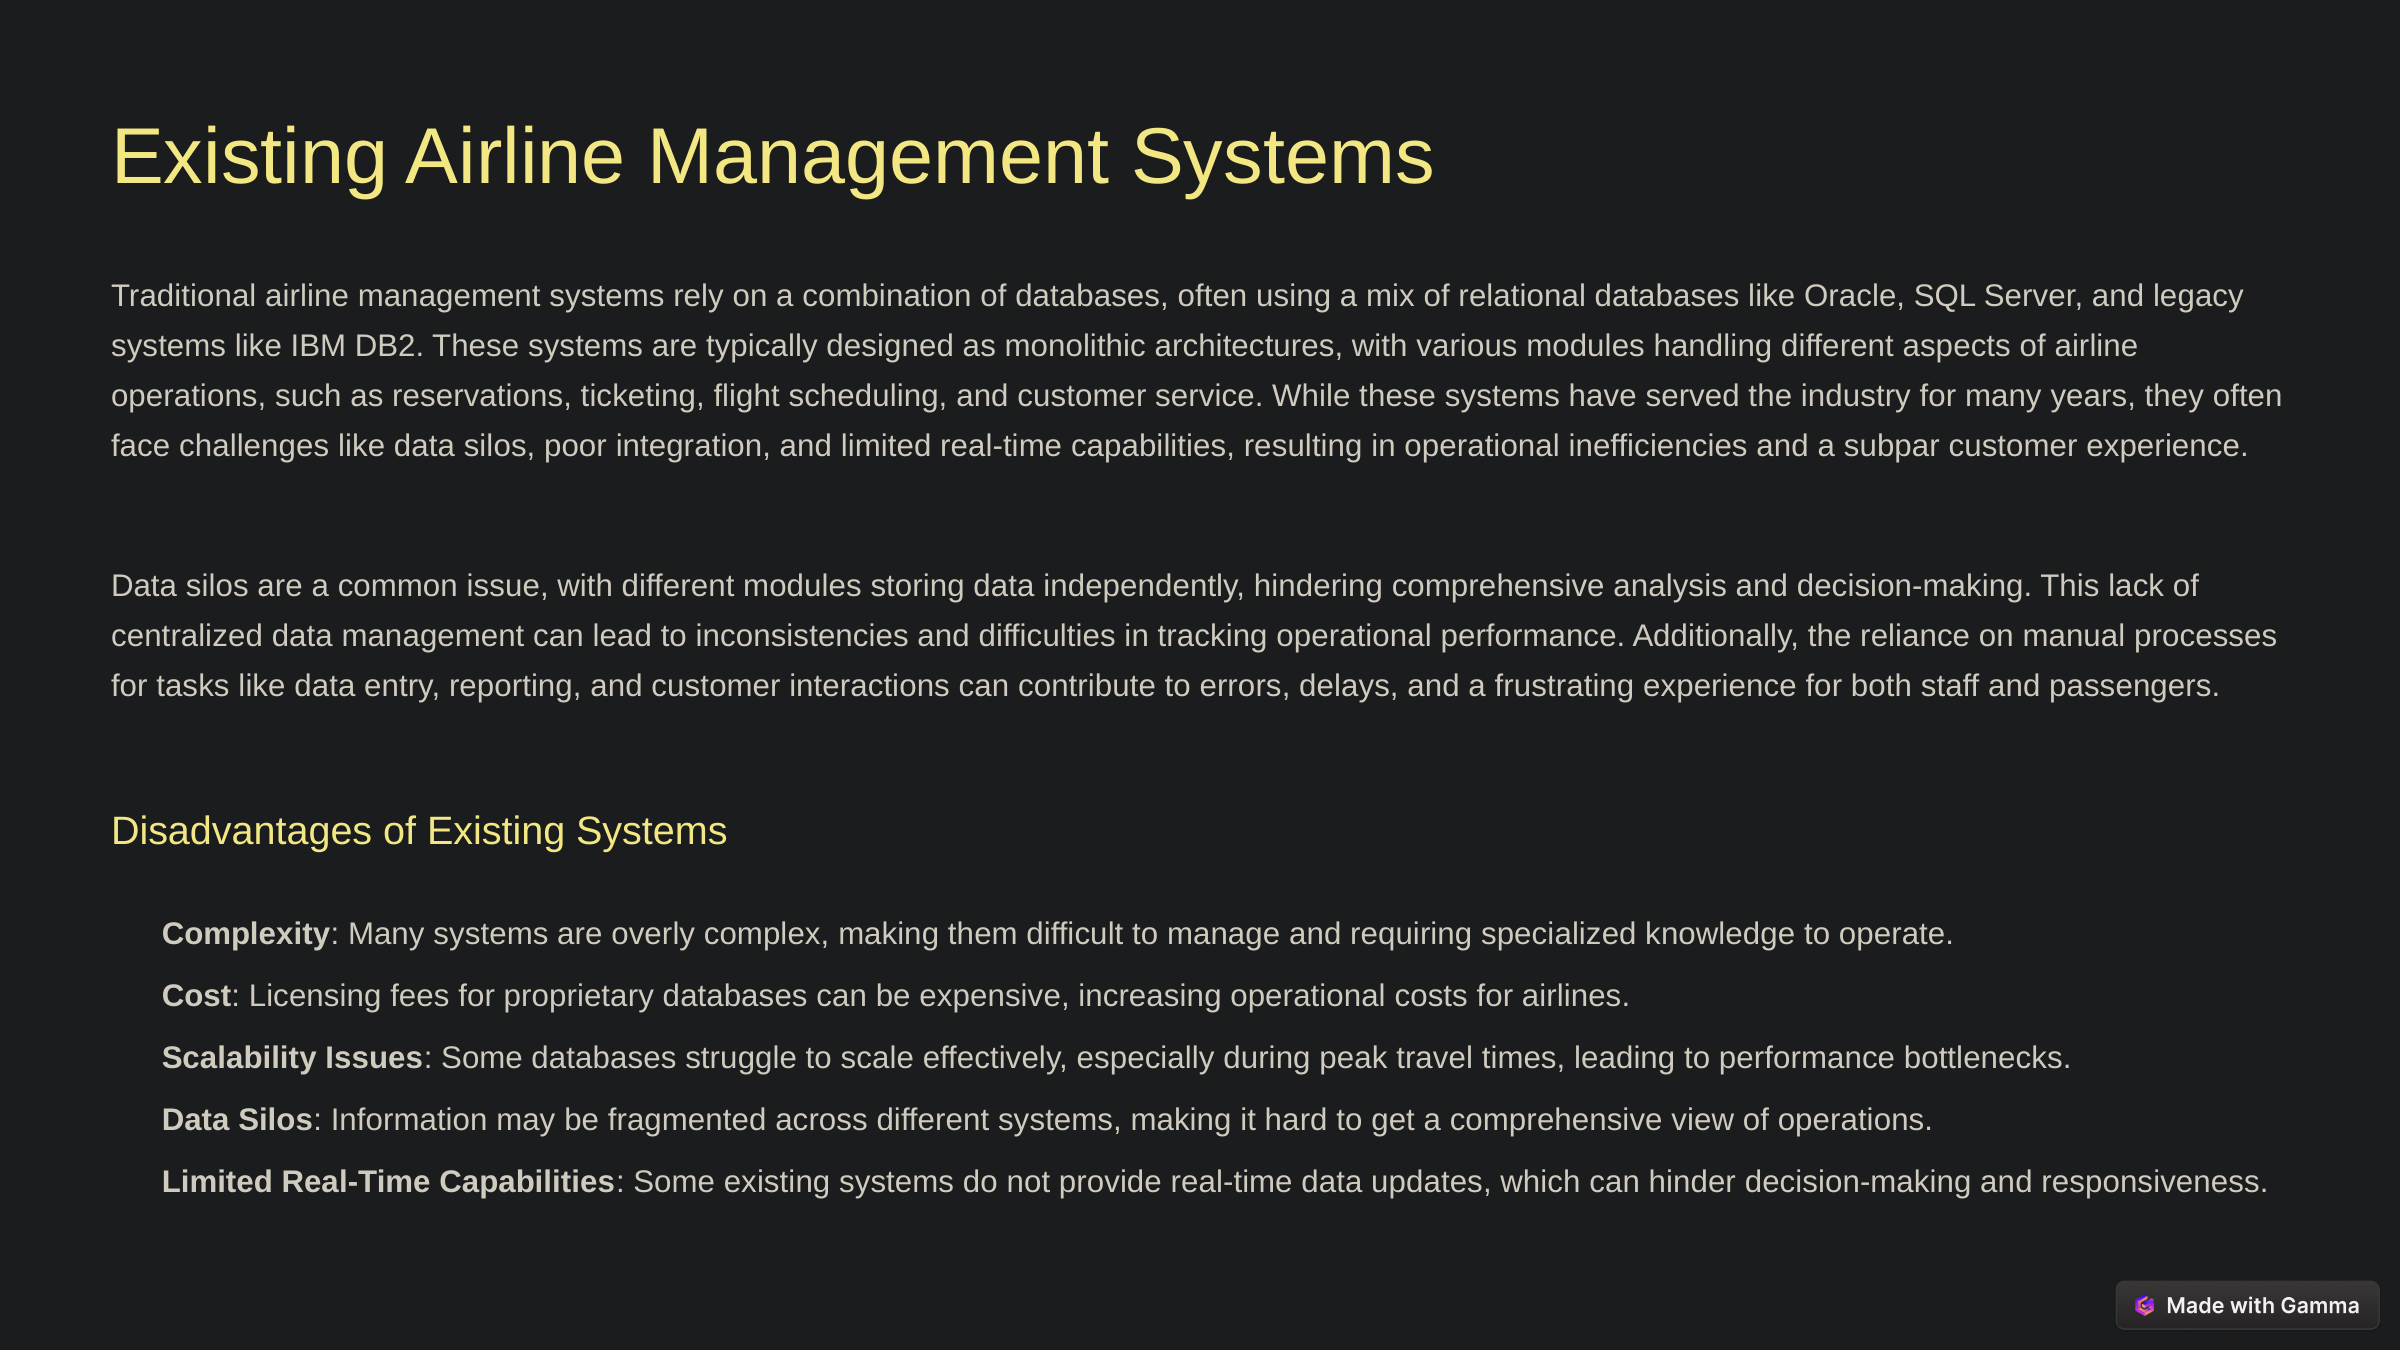

Existing Airline Management Systems
Traditional airline management systems rely on a combination of databases, often using a mix of relational databases like Oracle, SQL Server, and legacy systems like IBM DB2. These systems are typically designed as monolithic architectures, with various modules handling different aspects of airline operations, such as reservations, ticketing, flight scheduling, and customer service. While these systems have served the industry for many years, they often face challenges like data silos, poor integration, and limited real-time capabilities, resulting in operational inefficiencies and a subpar customer experience.
Data silos are a common issue, with different modules storing data independently, hindering comprehensive analysis and decision-making. This lack of centralized data management can lead to inconsistencies and difficulties in tracking operational performance. Additionally, the reliance on manual processes for tasks like data entry, reporting, and customer interactions can contribute to errors, delays, and a frustrating experience for both staff and passengers.
Disadvantages of Existing Systems
Complexity: Many systems are overly complex, making them difficult to manage and requiring specialized knowledge to operate.
Cost: Licensing fees for proprietary databases can be expensive, increasing operational costs for airlines.
Scalability Issues: Some databases struggle to scale effectively, especially during peak travel times, leading to performance bottlenecks.
Data Silos: Information may be fragmented across different systems, making it hard to get a comprehensive view of operations.
Limited Real-Time Capabilities: Some existing systems do not provide real-time data updates, which can hinder decision-making and responsiveness.